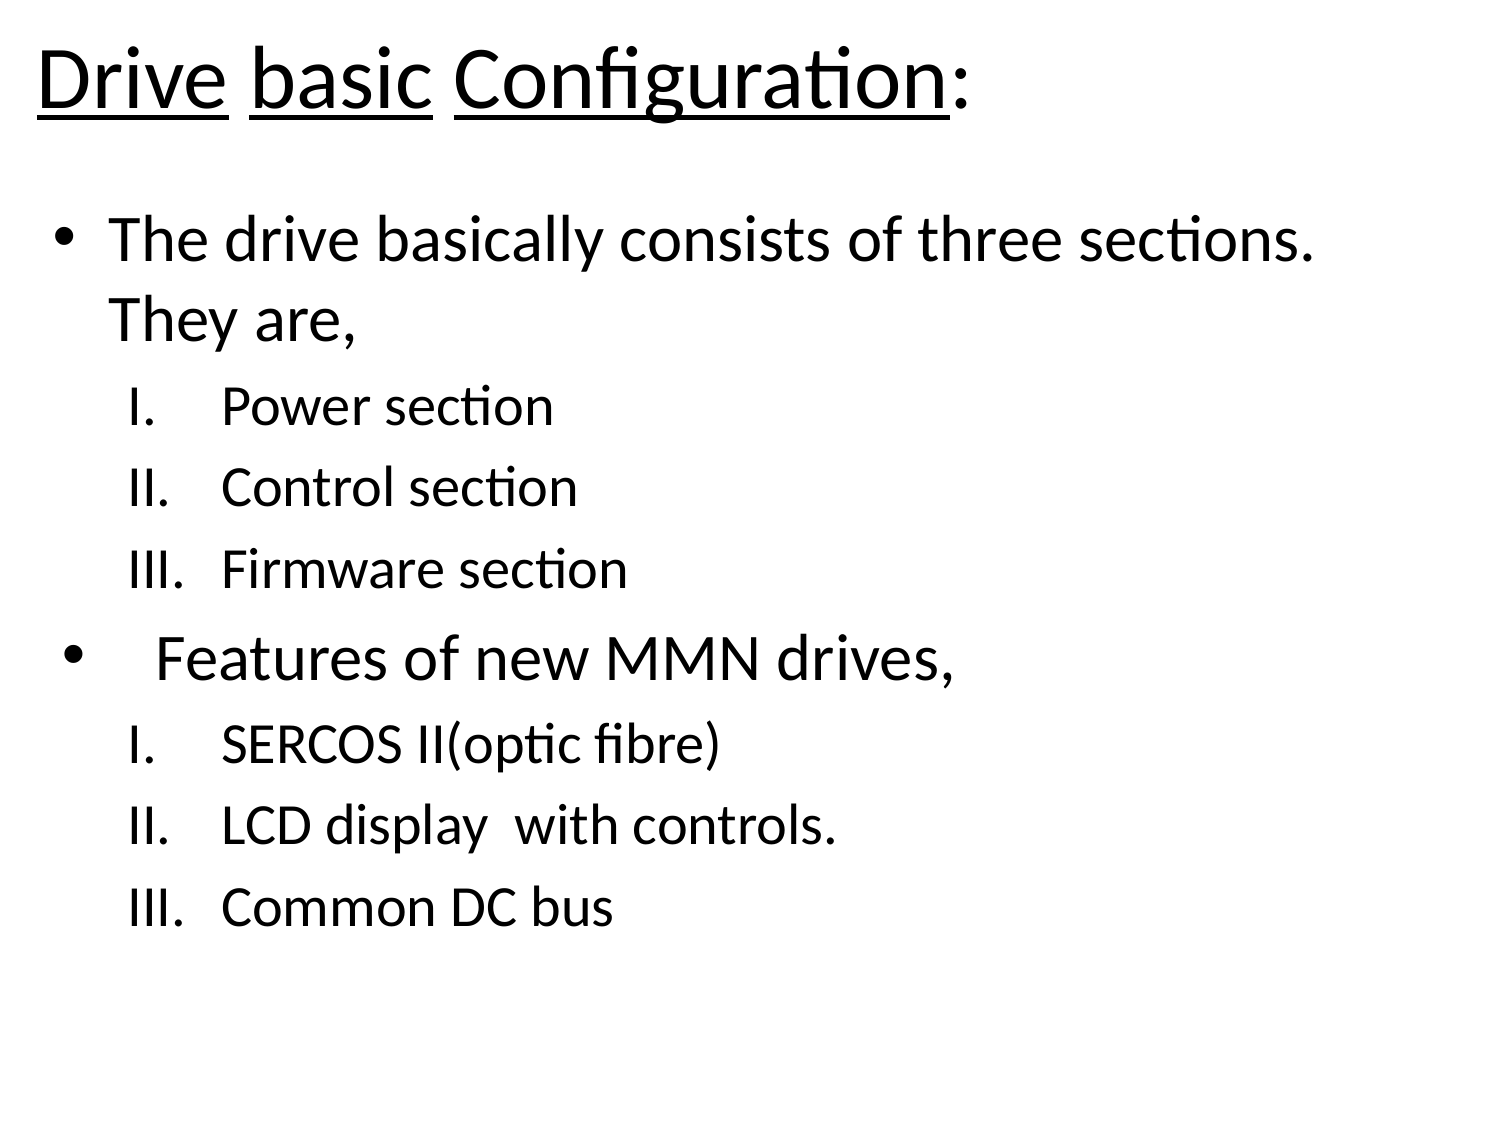

# Drive basic Configuration:
The drive basically consists of three sections. They are,
Power section
Control section
Firmware section
Features of new MMN drives,
SERCOS II(optic fibre)
LCD display  with controls.
Common DC bus